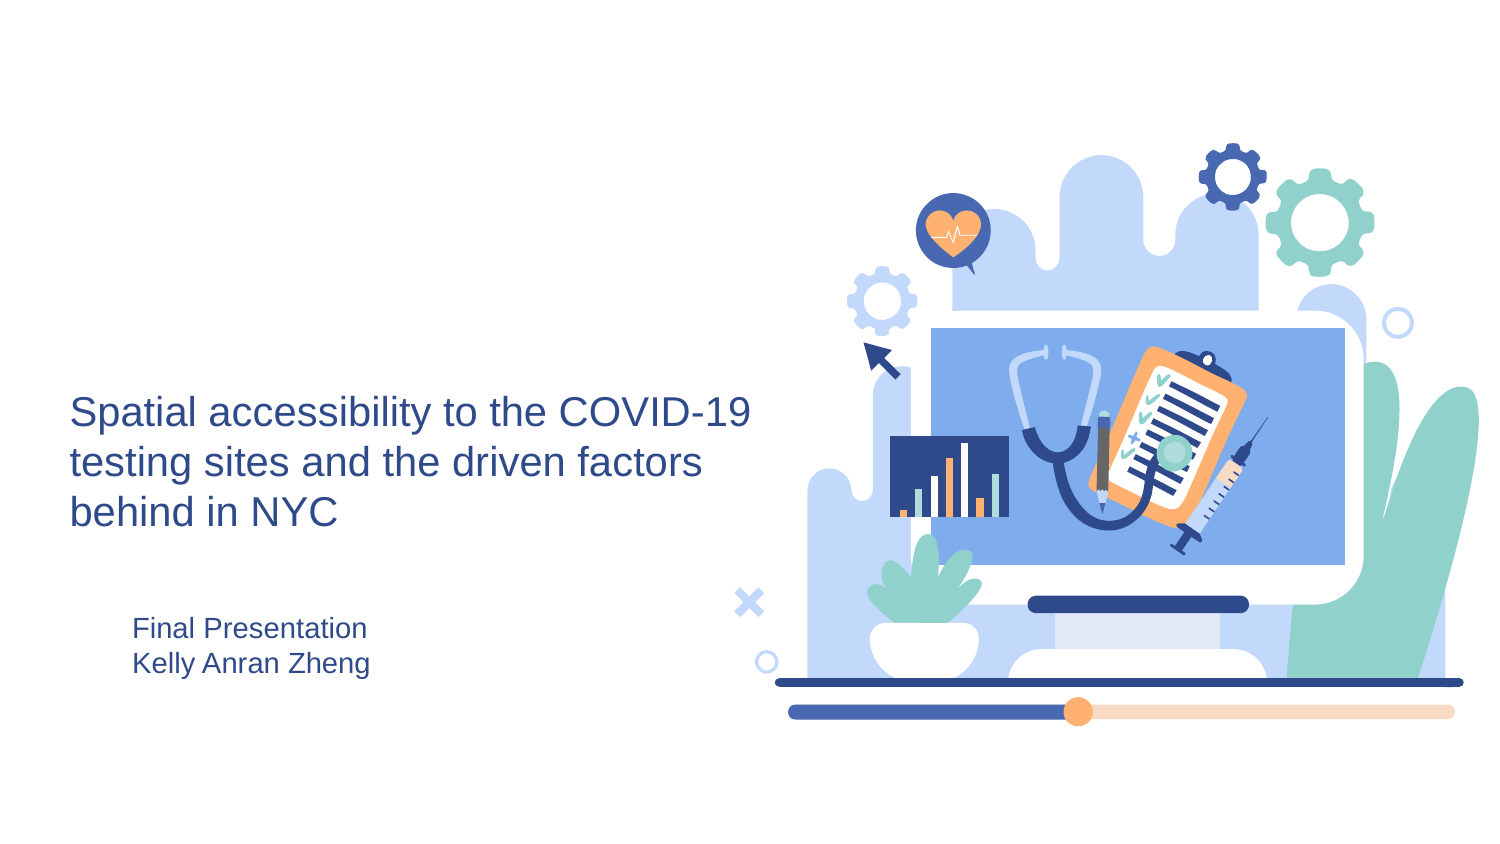

# Spatial accessibility to the COVID-19 testing sites and the driven factors behind in NYC

Final Presentation
Kelly Anran Zheng